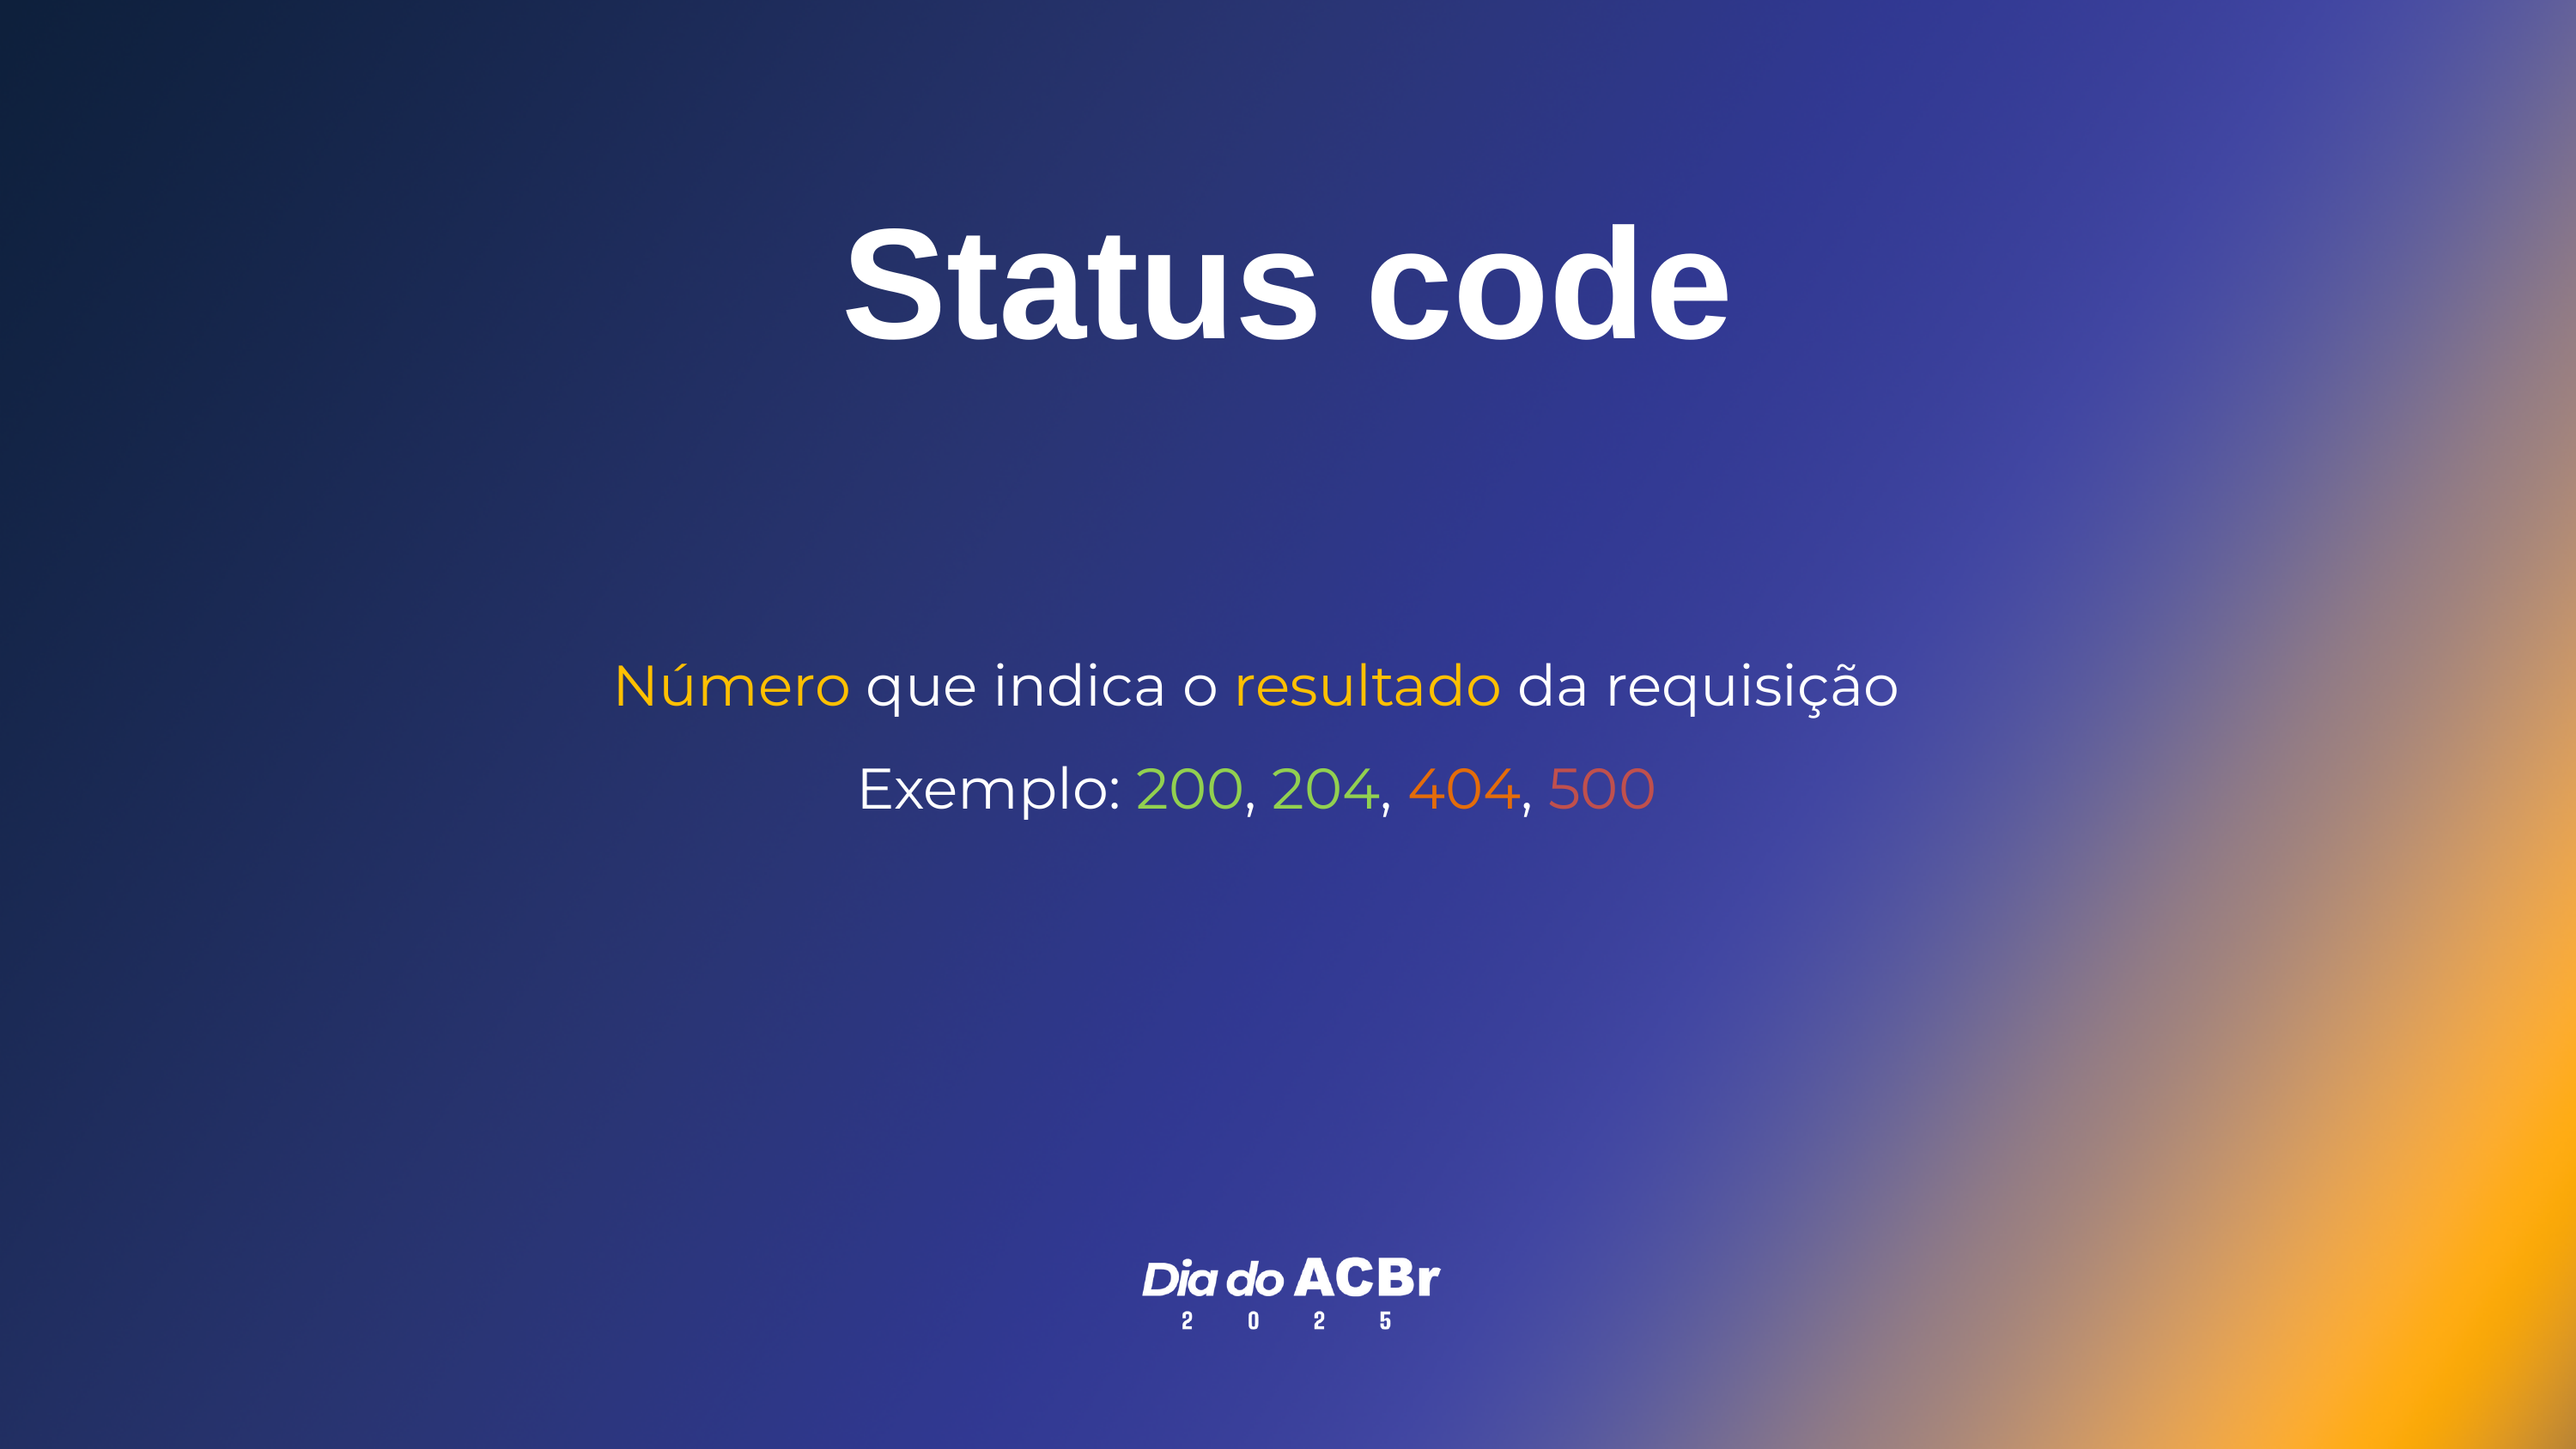

Status code
Número que indica o resultado da requisição
Exemplo: 200, 204, 404, 500